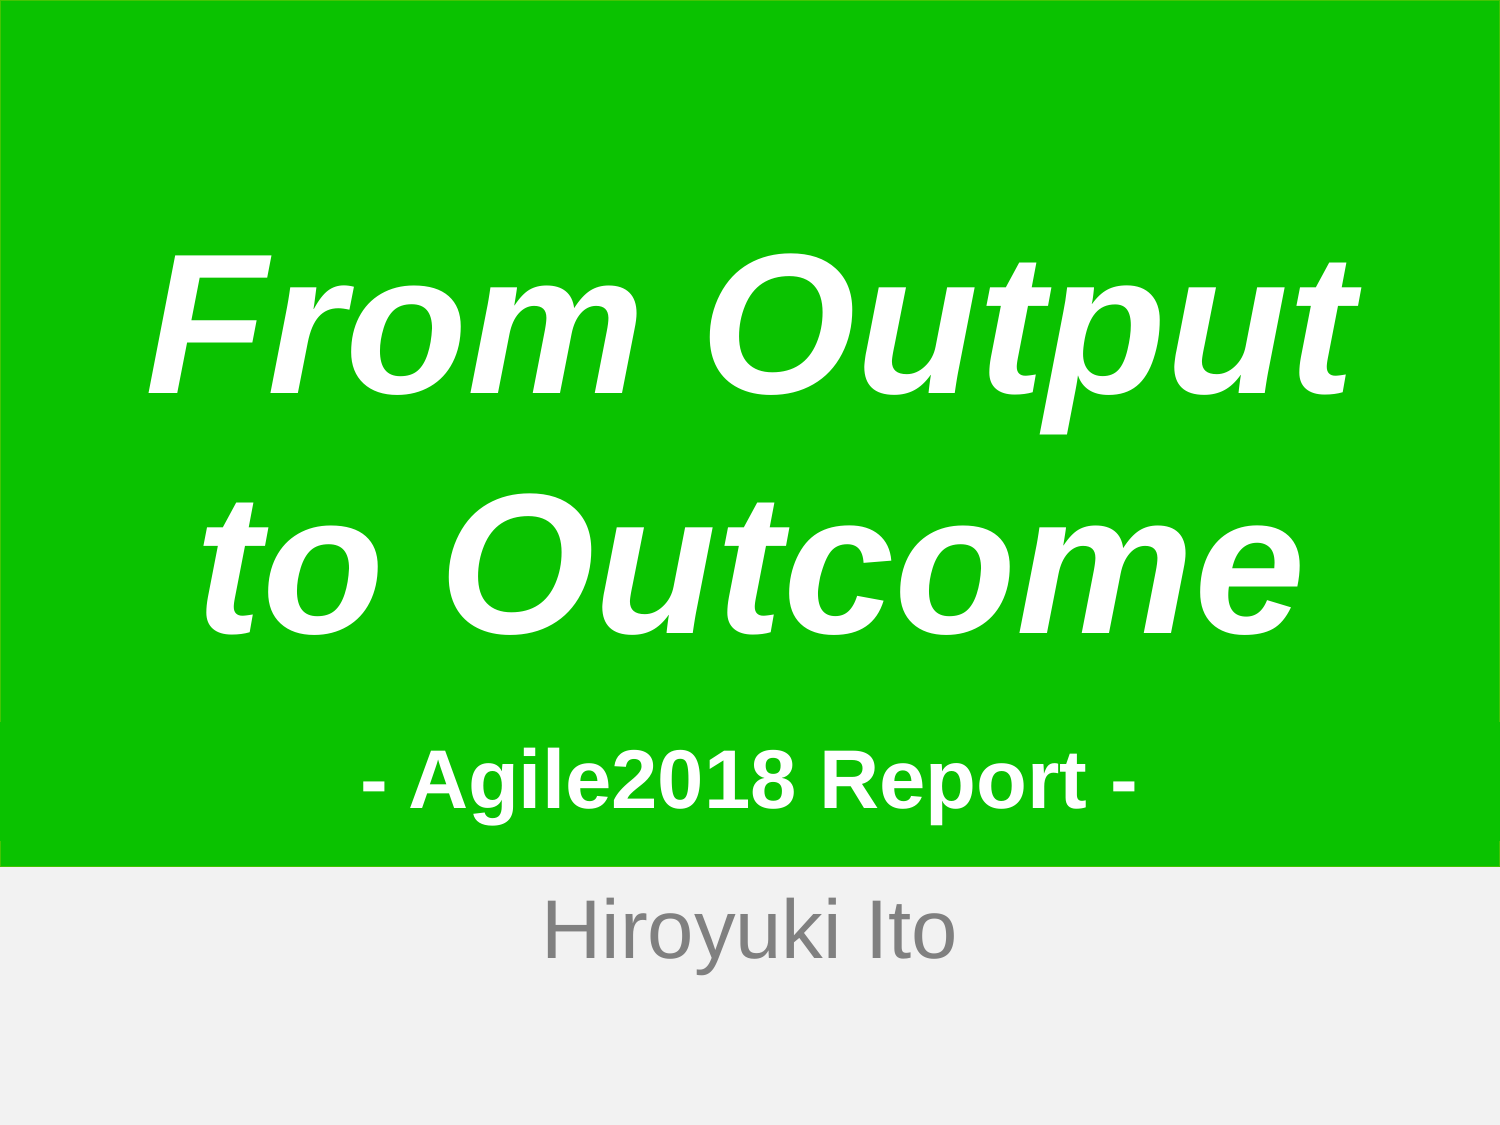

# From Output to Outcome
- Agile2018 Report -
Hiroyuki Ito